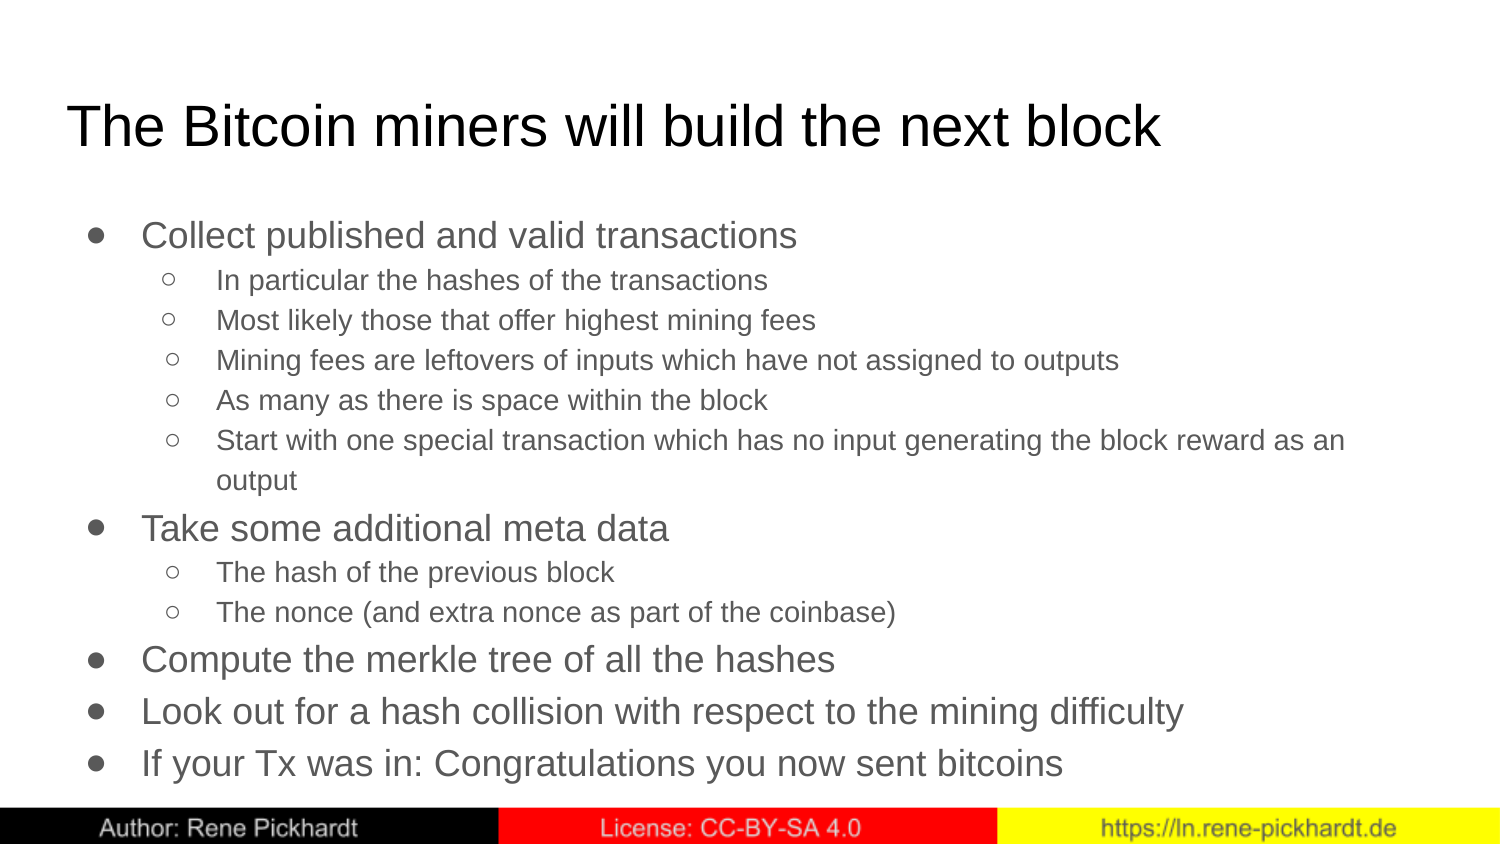

# The Bitcoin miners will build the next block
Collect published and valid transactions
In particular the hashes of the transactions
Most likely those that offer highest mining fees
Mining fees are leftovers of inputs which have not assigned to outputs
As many as there is space within the block
Start with one special transaction which has no input generating the block reward as an output
Take some additional meta data
The hash of the previous block
The nonce (and extra nonce as part of the coinbase)
Compute the merkle tree of all the hashes
Look out for a hash collision with respect to the mining difficulty
If your Tx was in: Congratulations you now sent bitcoins